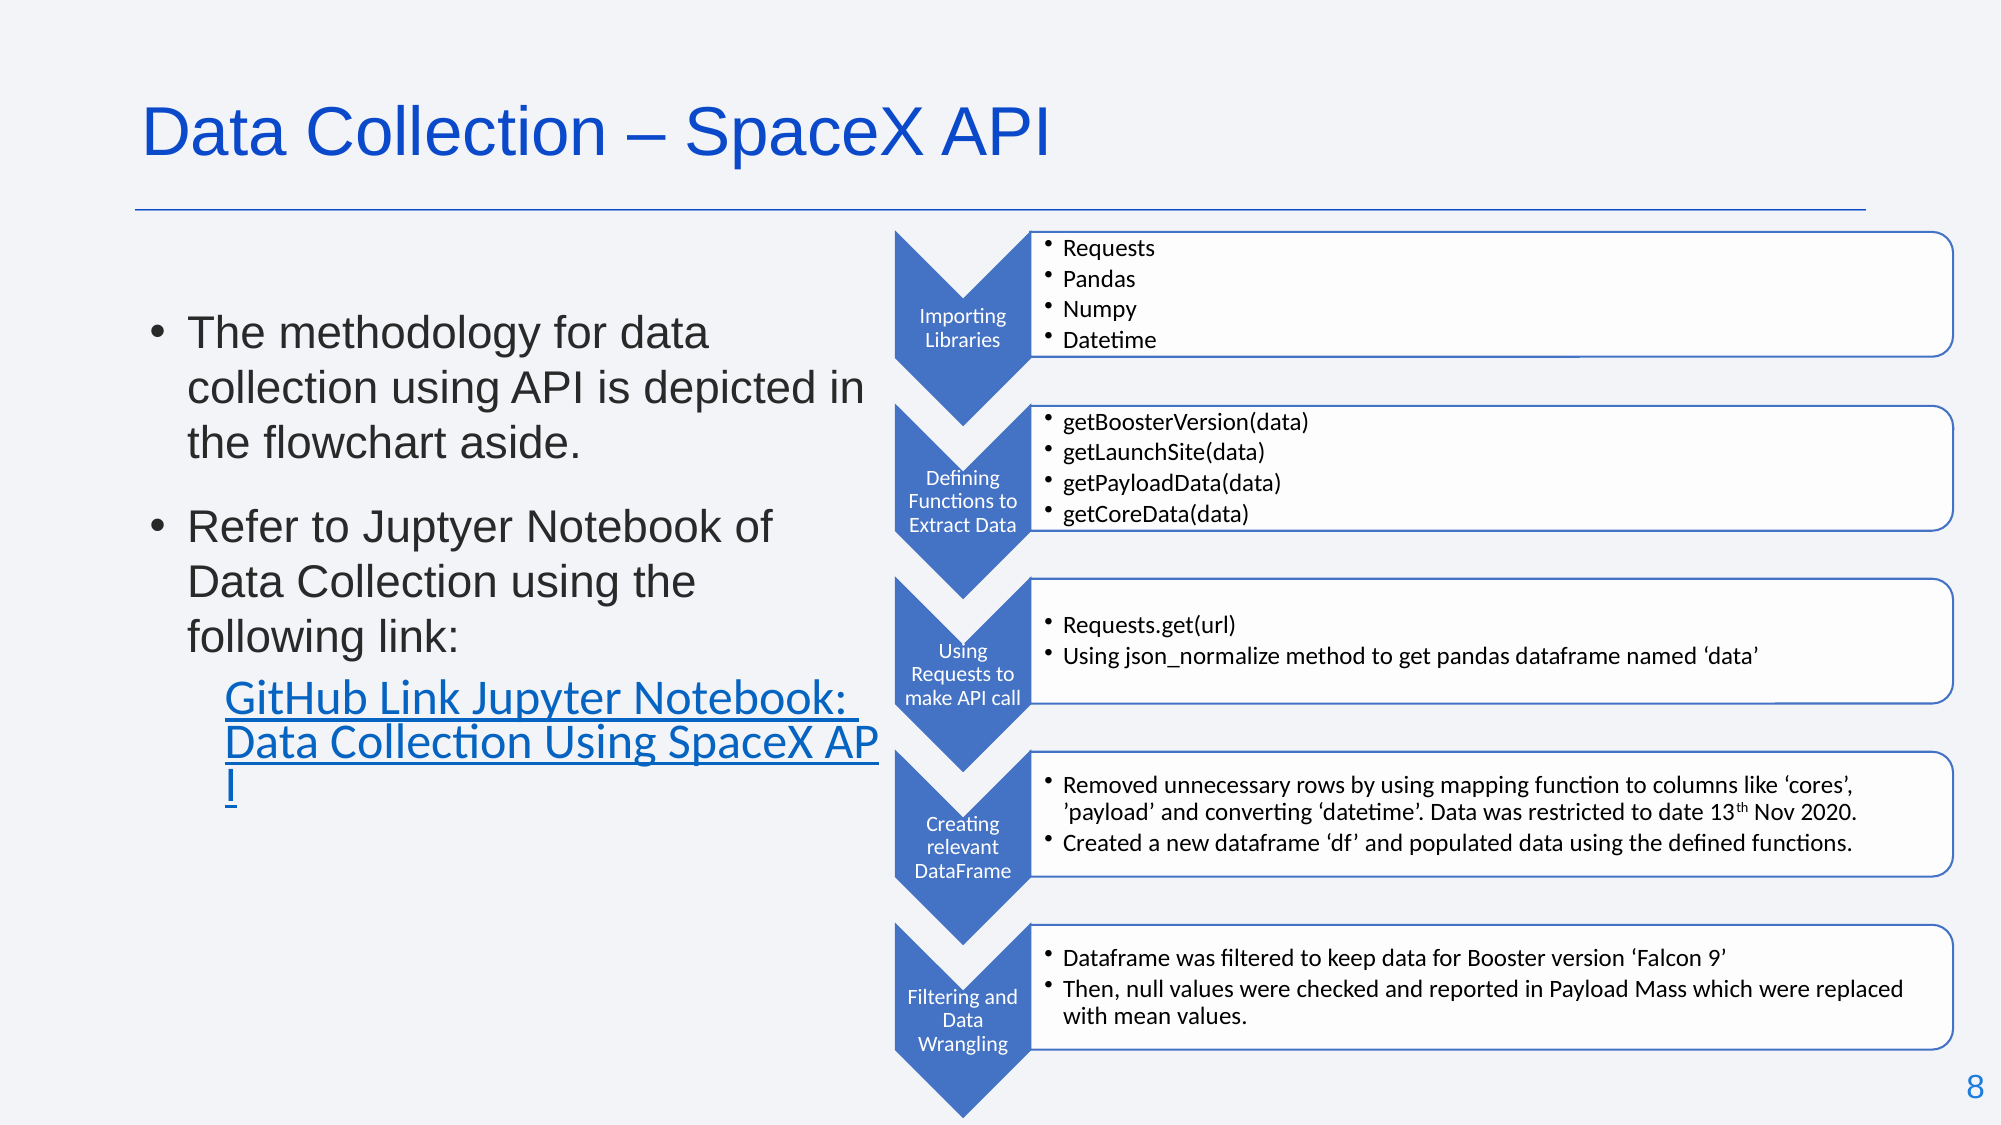

Data Collection – SpaceX API
Importing Libraries
Requests
Pandas
Numpy
Datetime
Defining Functions to Extract Data
getBoosterVersion(data)
getLaunchSite(data)
getPayloadData(data)
getCoreData(data)
Using Requests to make API call
Requests.get(url)
Using json_normalize method to get pandas dataframe named ‘data’
Creating relevant DataFrame
Removed unnecessary rows by using mapping function to columns like ‘cores’, ’payload’ and converting ‘datetime’. Data was restricted to date 13th Nov 2020.
Created a new dataframe ‘df’ and populated data using the defined functions.
Filtering and Data Wrangling
Dataframe was filtered to keep data for Booster version ‘Falcon 9’
Then, null values were checked and reported in Payload Mass which were replaced with mean values.
The methodology for data collection using API is depicted in the flowchart aside.
Refer to Juptyer Notebook of Data Collection using the following link:
GitHub Link Jupyter Notebook: Data Collection Using SpaceX API
8